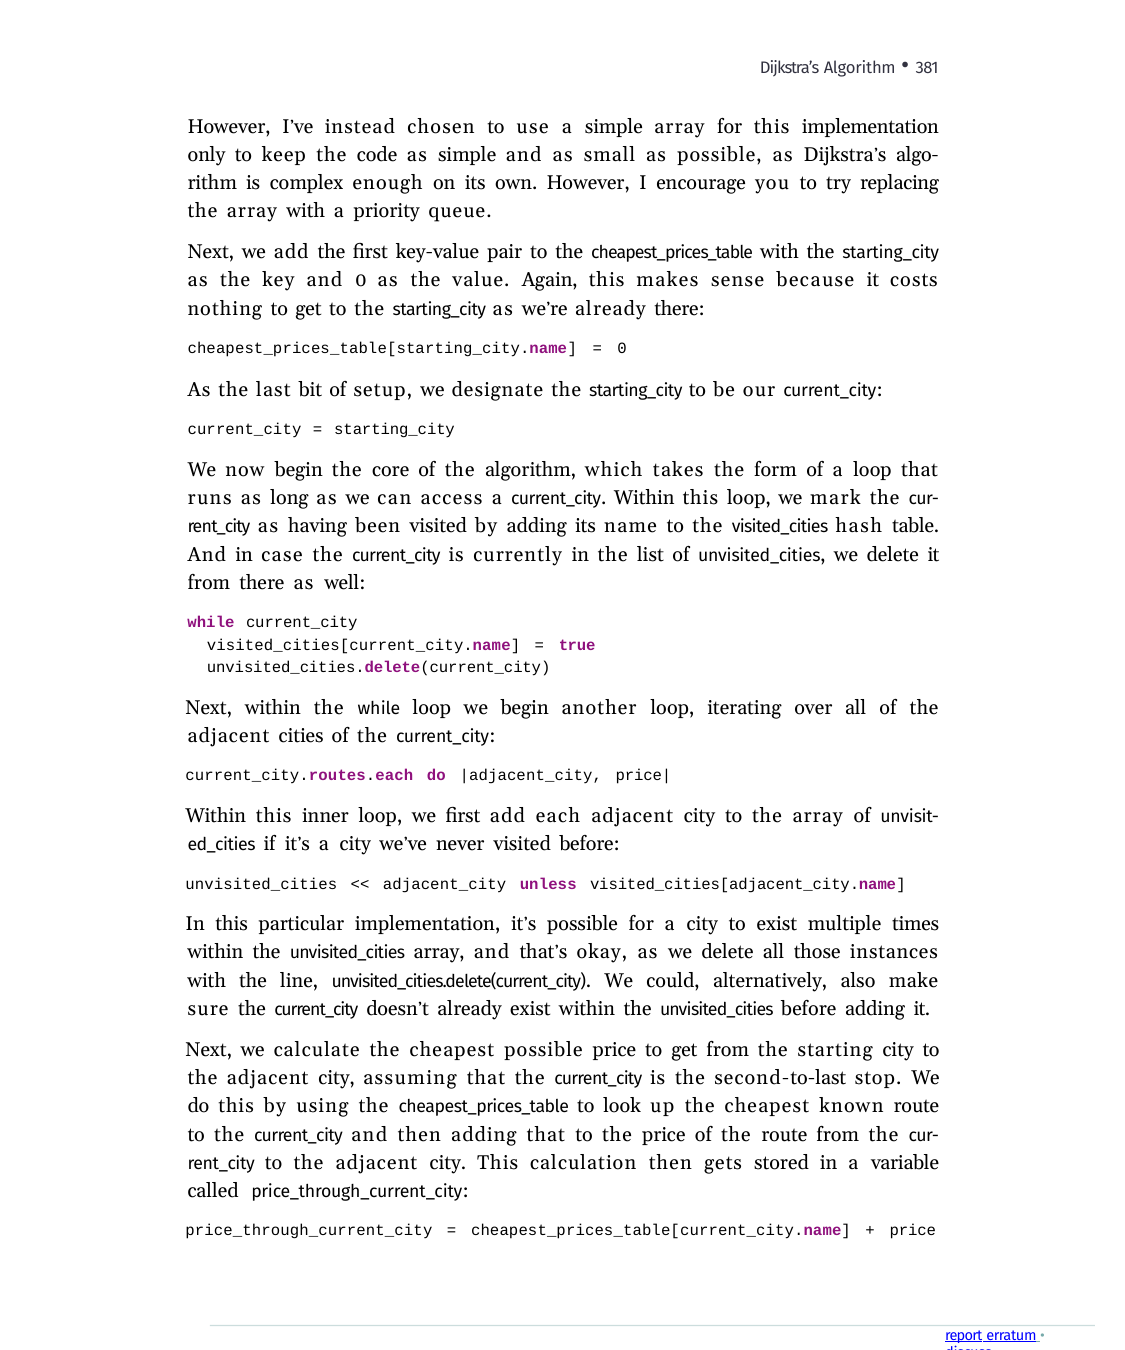

Dijkstra’s Algorithm • 381

However, I’ve instead chosen to use a simple array for this implementation only to keep the code as simple and as small as possible, as Dijkstra’s algo- rithm is complex enough on its own. However, I encourage you to try replacing the array with a priority queue.
Next, we add the first key-value pair to the cheapest_prices_table with the starting_city as the key and 0 as the value. Again, this makes sense because it costs nothing to get to the starting_city as we’re already there:
cheapest_prices_table[starting_city.name] = 0

As the last bit of setup, we designate the starting_city to be our current_city:
current_city = starting_city
We now begin the core of the algorithm, which takes the form of a loop that runs as long as we can access a current_city. Within this loop, we mark the cur- rent_city as having been visited by adding its name to the visited_cities hash table. And in case the current_city is currently in the list of unvisited_cities, we delete it from there as well:
while current_city visited_cities[current_city.name] = true unvisited_cities.delete(current_city)
Next, within the while loop we begin another loop, iterating over all of the adjacent cities of the current_city:
current_city.routes.each do |adjacent_city, price|
Within this inner loop, we first add each adjacent city to the array of unvisit- ed_cities if it’s a city we’ve never visited before:
unvisited_cities << adjacent_city unless visited_cities[adjacent_city.name]
In this particular implementation, it’s possible for a city to exist multiple times within the unvisited_cities array, and that’s okay, as we delete all those instances with the line, unvisited_cities.delete(current_city). We could, alternatively, also make sure the current_city doesn’t already exist within the unvisited_cities before adding it.
Next, we calculate the cheapest possible price to get from the starting city to the adjacent city, assuming that the current_city is the second-to-last stop. We do this by using the cheapest_prices_table to look up the cheapest known route to the current_city and then adding that to the price of the route from the cur- rent_city to the adjacent city. This calculation then gets stored in a variable called price_through_current_city:
price_through_current_city = cheapest_prices_table[current_city.name] + price
report erratum • discuss